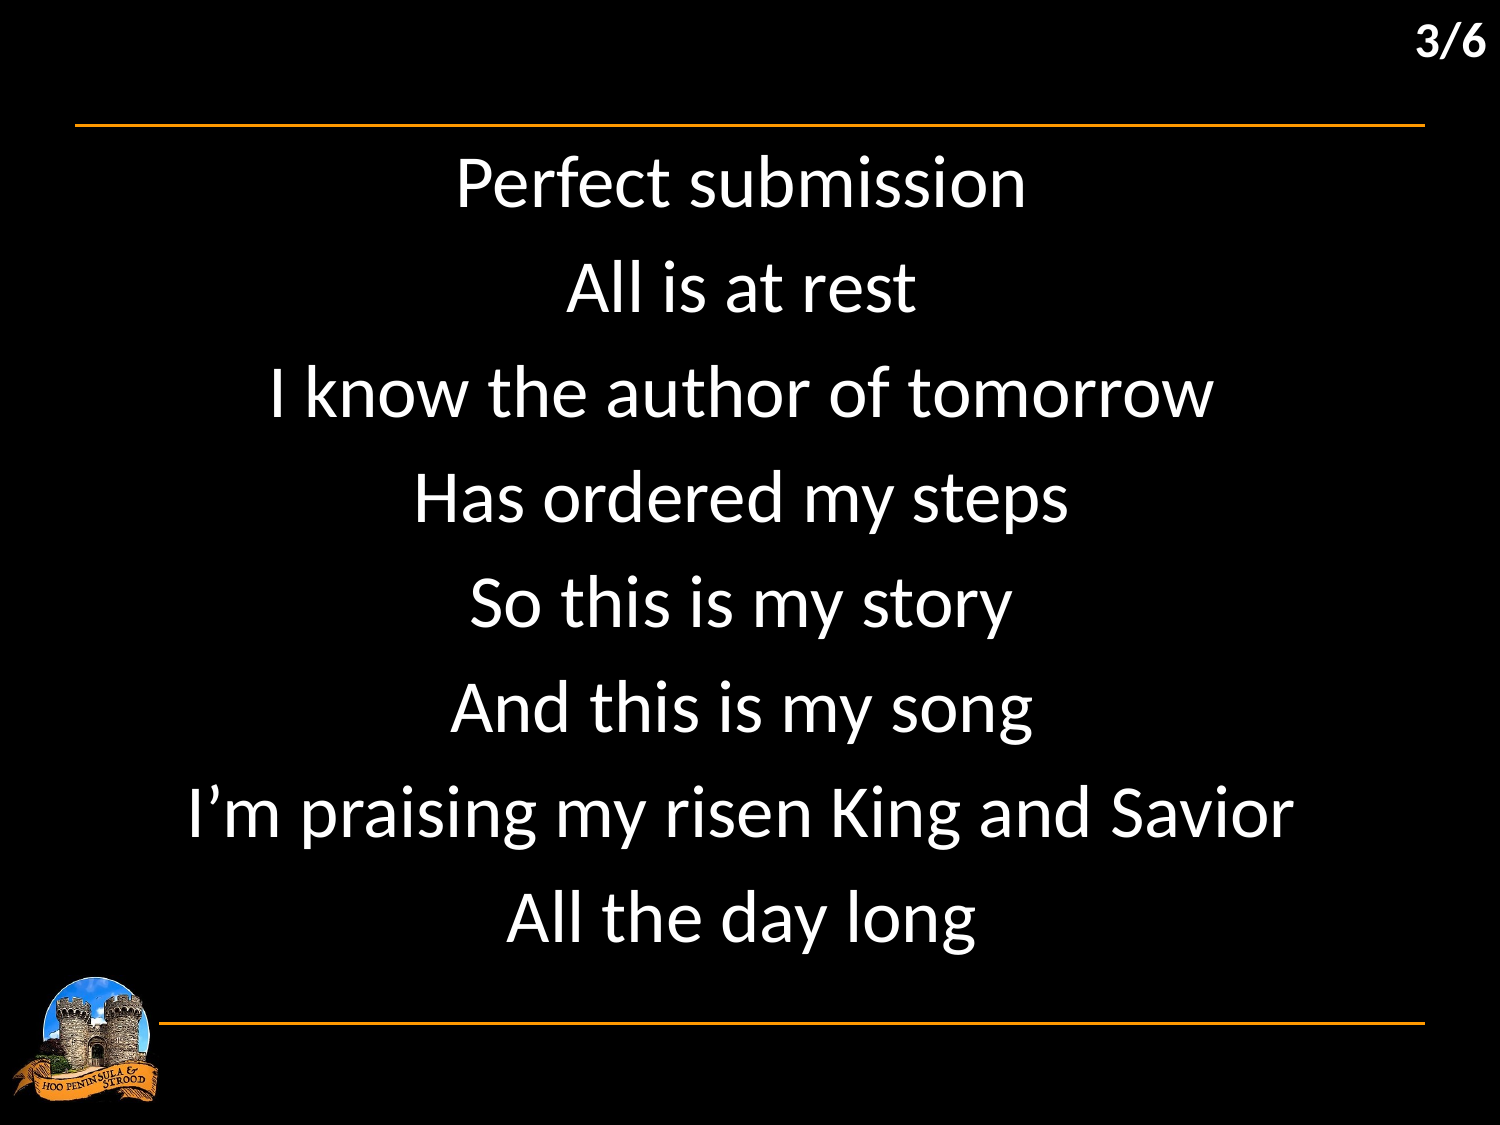

3/6
Perfect submission
All is at rest
I know the author of tomorrow
Has ordered my steps
So this is my story
And this is my song
I’m praising my risen King and Savior
All the day long